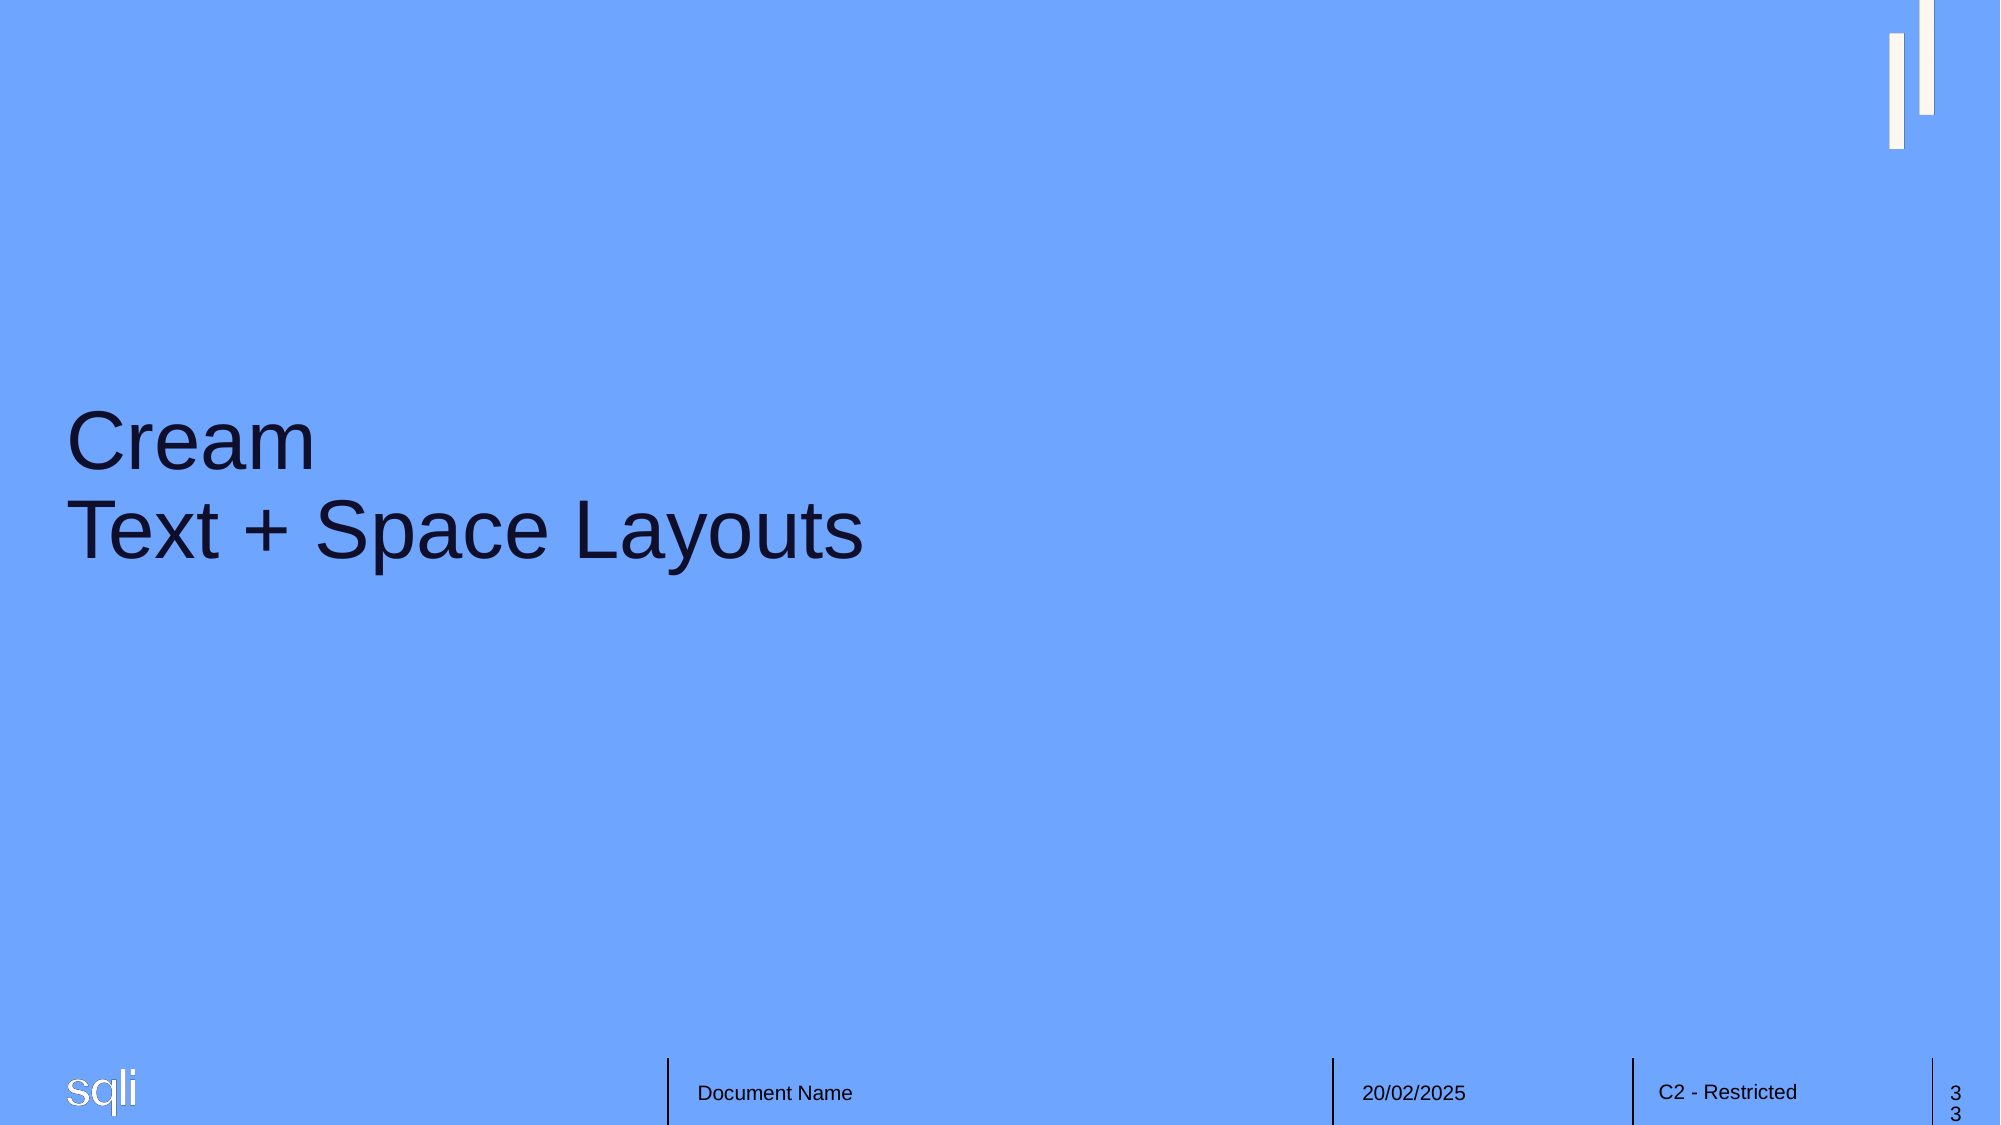

# Cream Text + Space Layouts
Document Name
20/02/2025
33